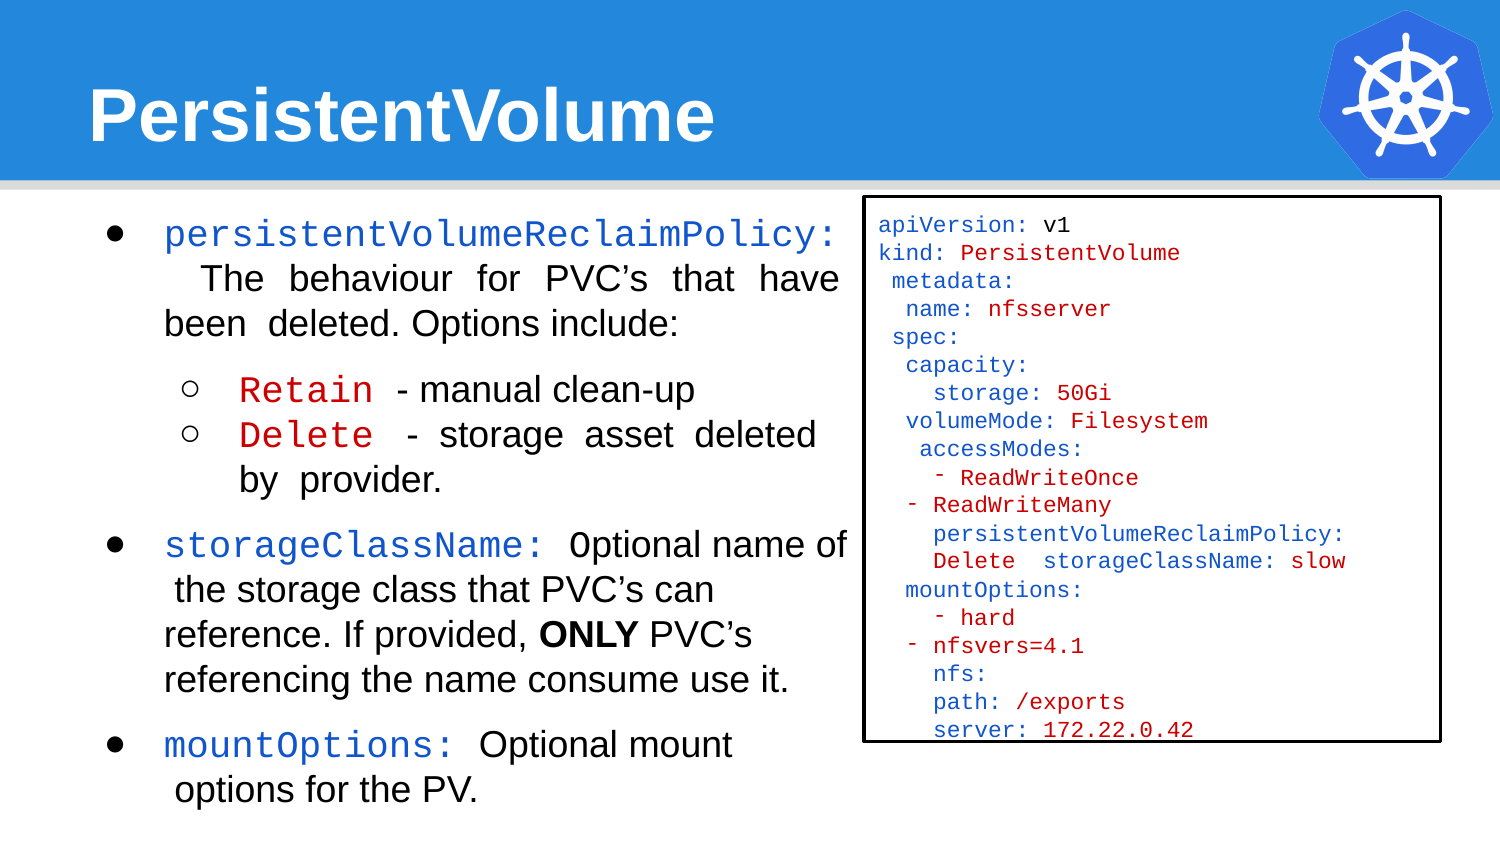

# PersistentVolume
apiVersion: v1
kind: PersistentVolume  metadata:
name: nfsserver  spec:
capacity:  storage: 50Gi
volumeMode: Filesystem  accessModes:
ReadWriteOnce
ReadWriteMany  persistentVolumeReclaimPolicy: Delete  storageClassName: slow
mountOptions:
hard
nfsvers=4.1  nfs:
path: /exports  server: 172.22.0.42
persistentVolumeReclaimPolicy:  The behaviour for PVC’s that have been  deleted. Options include:
Retain - manual clean-up
Delete - storage asset deleted by  provider.
storageClassName: Optional name of  the storage class that PVC’s can  reference. If provided, ONLY PVC’s  referencing the name consume use it.
mountOptions: Optional mount  options for the PV.